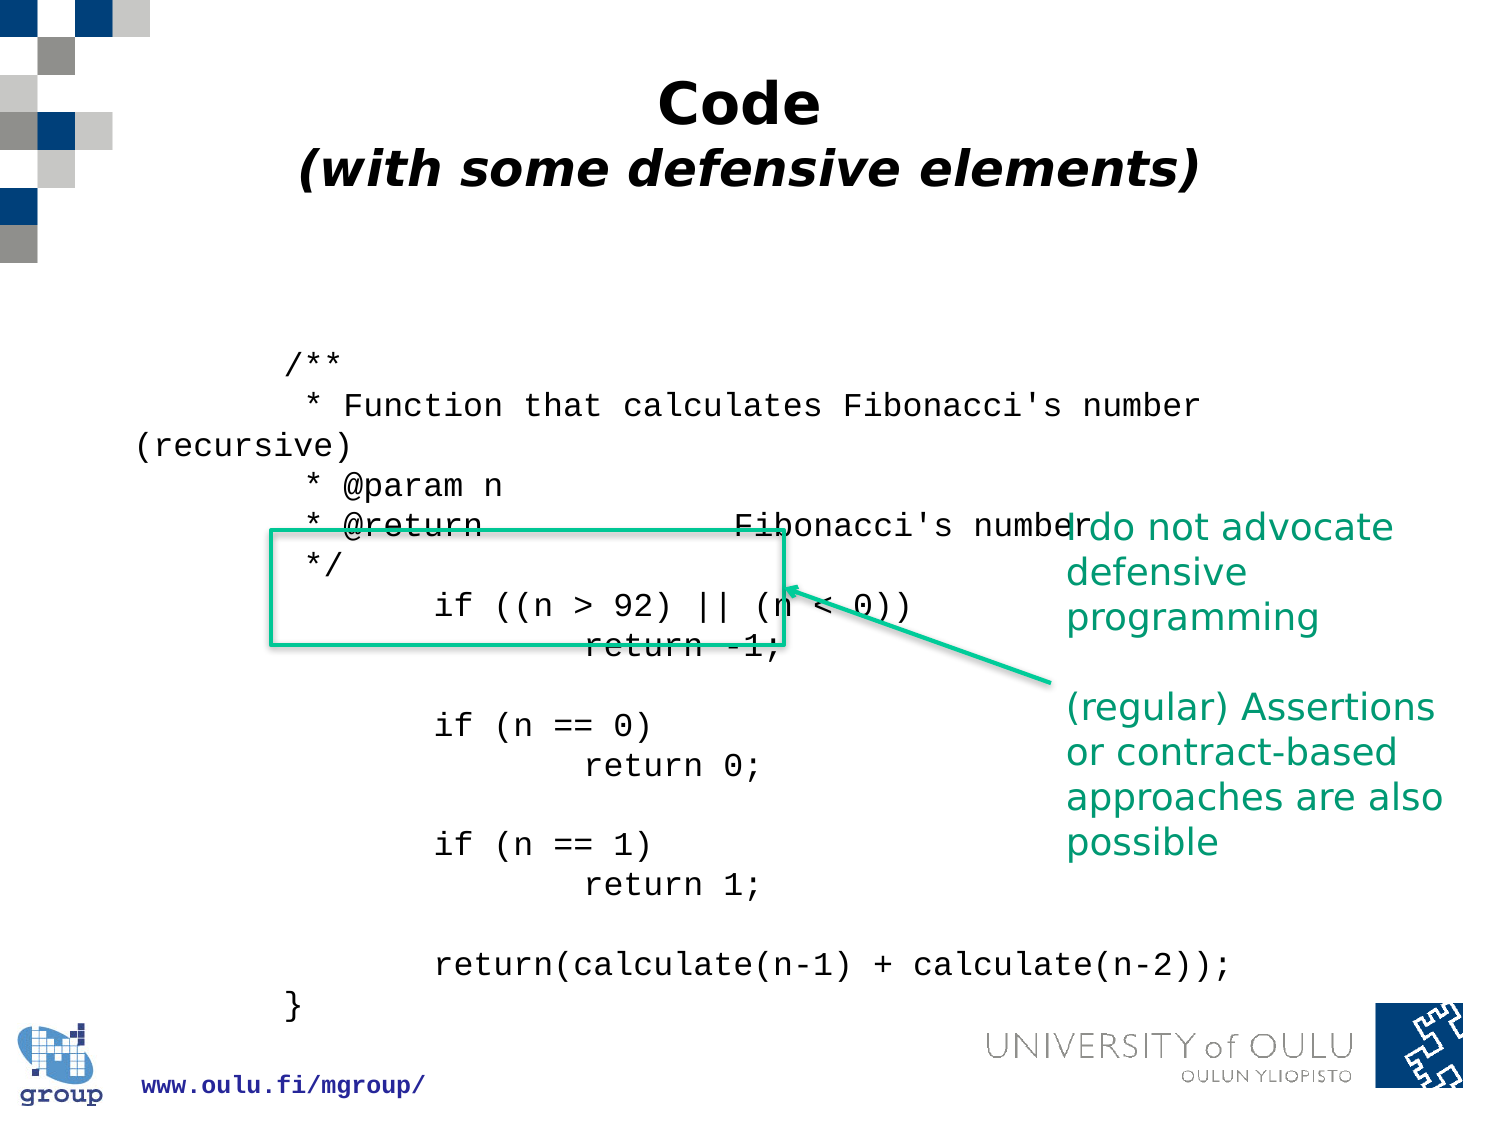

# Code (with some defensive elements)
	/**
	 * Function that calculates Fibonacci's number (recursive)
	 * @param n
	 * @return		Fibonacci's number
	 */
		if ((n > 92) || (n < 0))
			return -1;

		if (n == 0)
			return 0;

		if (n == 1)
			return 1;

		return(calculate(n-1) + calculate(n-2));
	}
I do not advocate defensive programming

(regular) Assertions or contract-based approaches are also possible